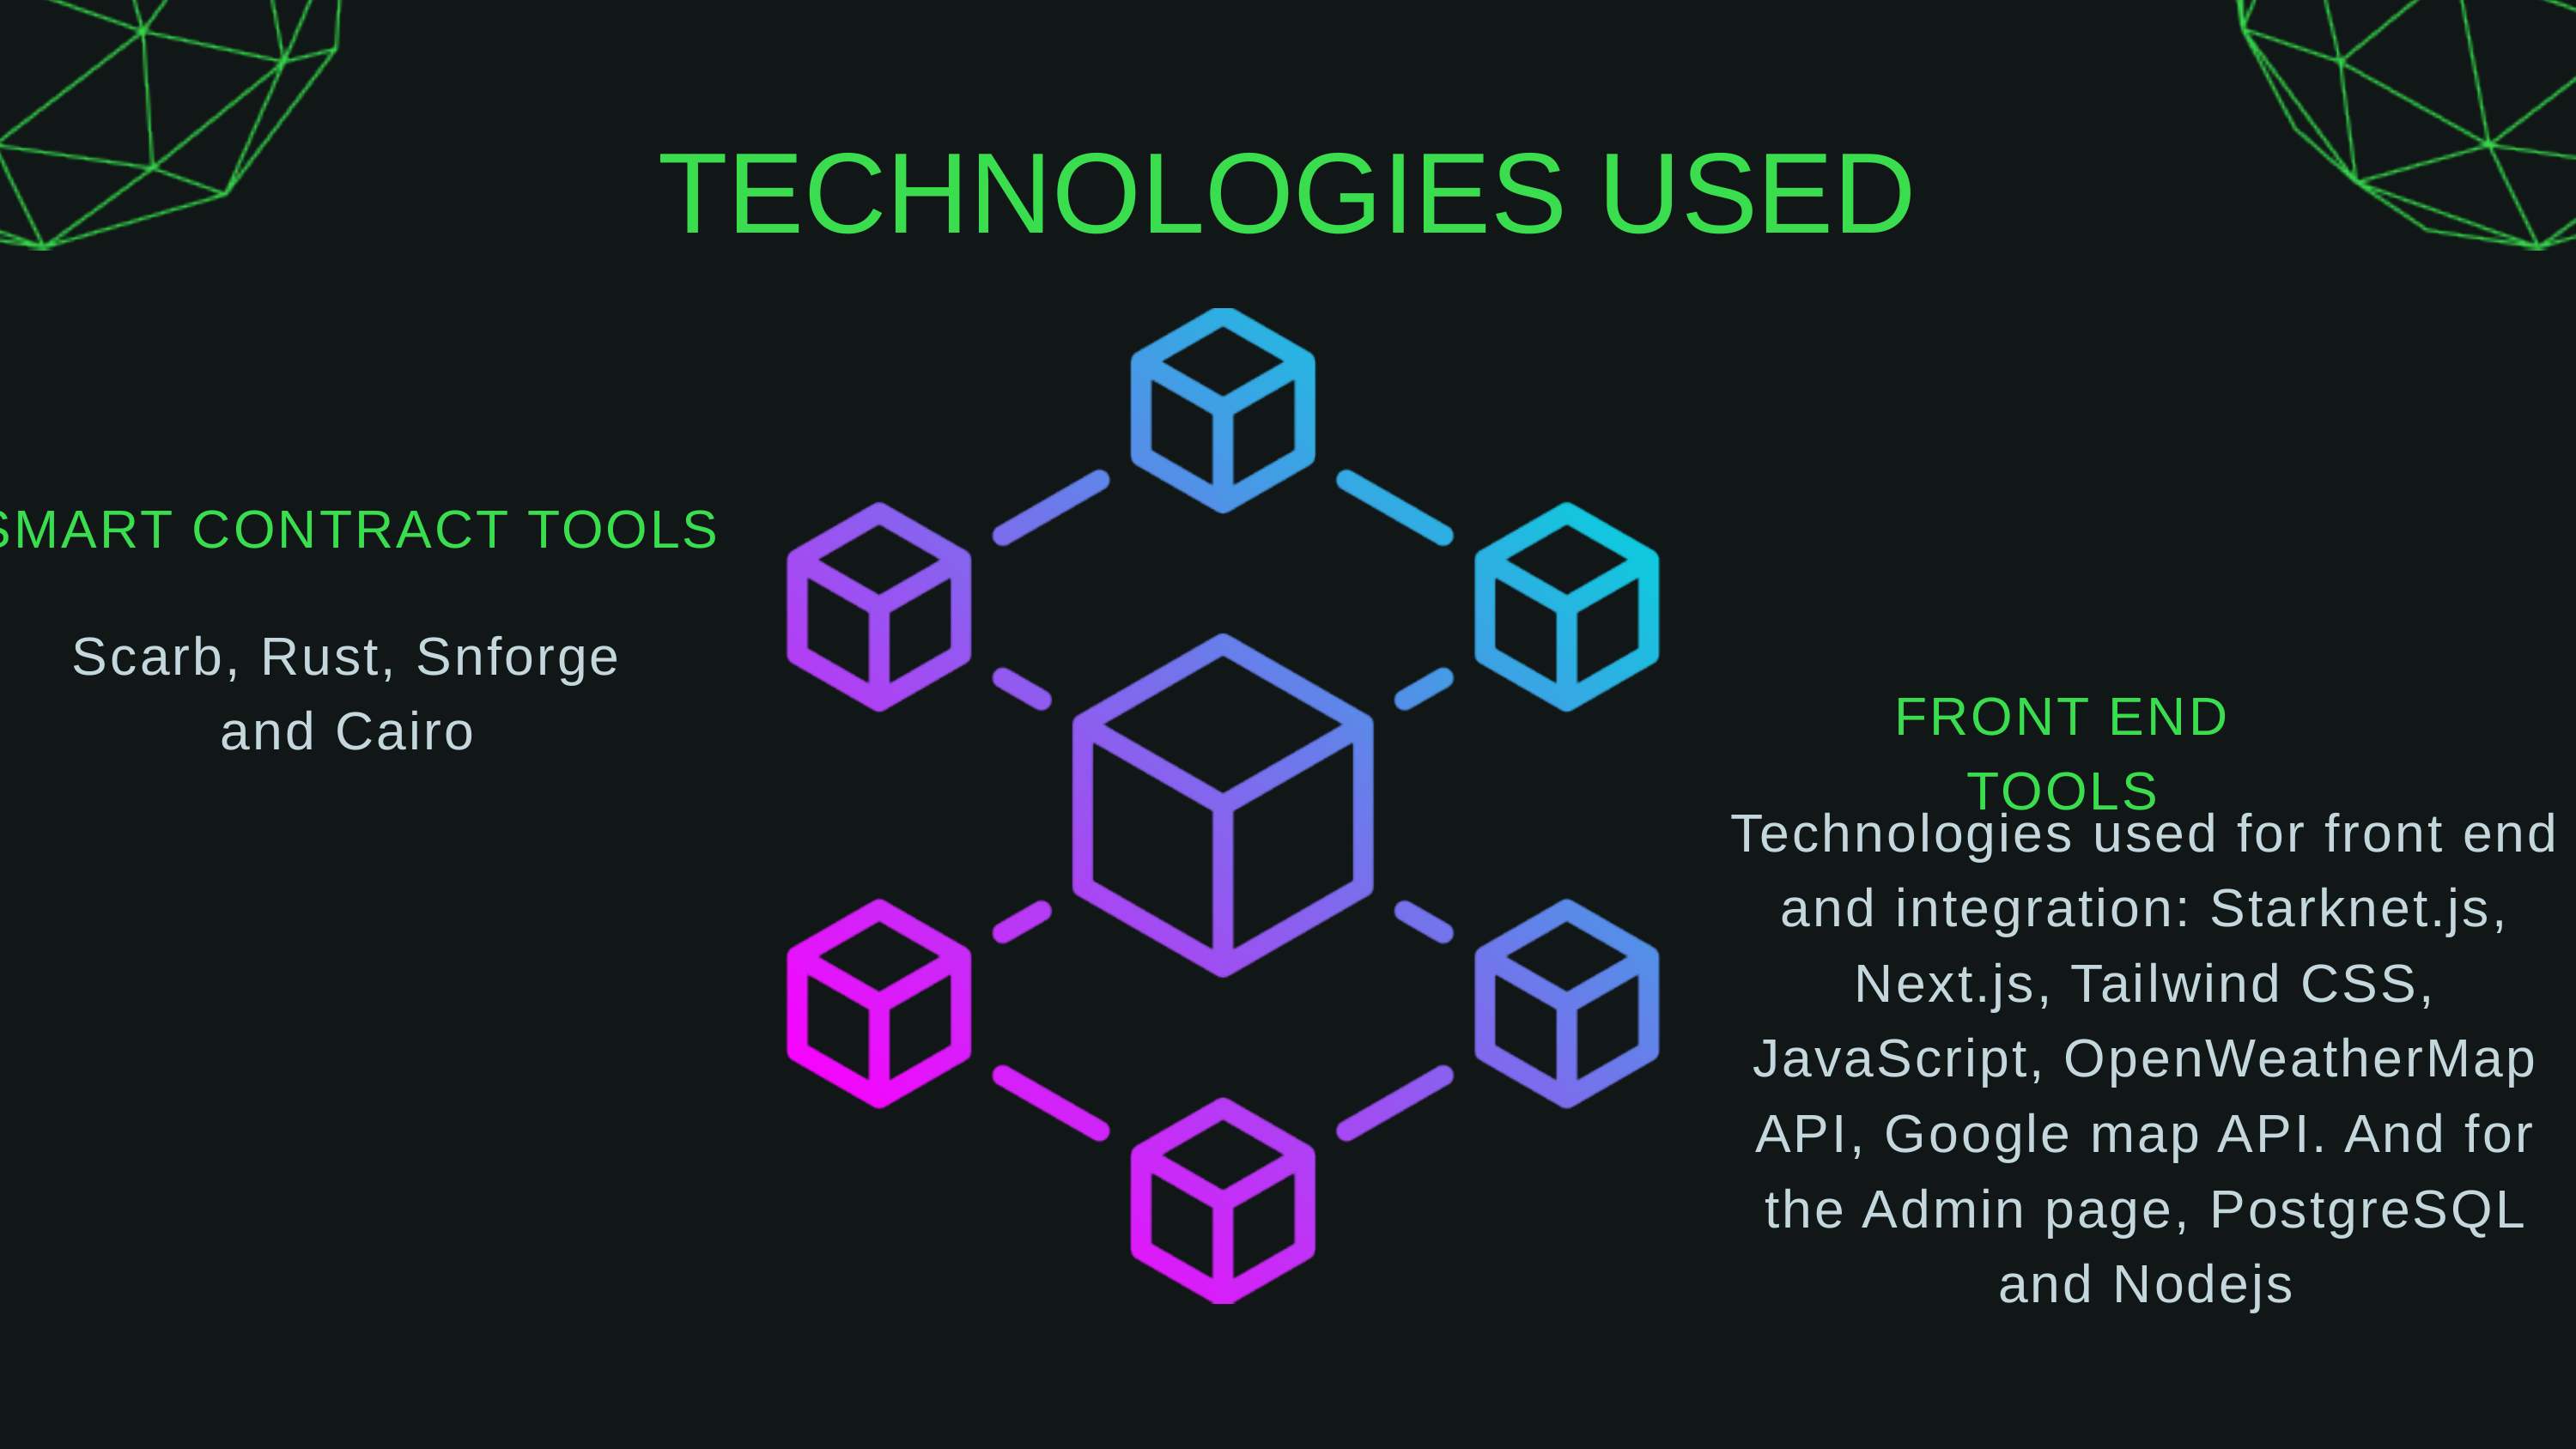

TECHNOLOGIES USED

SMART CONTRACT TOOLS
Scarb, Rust, Snforge and Cairo
FRONT END TOOLS
Technologies used for front end and integration: Starknet.js, Next.js, Tailwind CSS, JavaScript, OpenWeatherMap API, Google map API. And for the Admin page, PostgreSQL and Nodejs